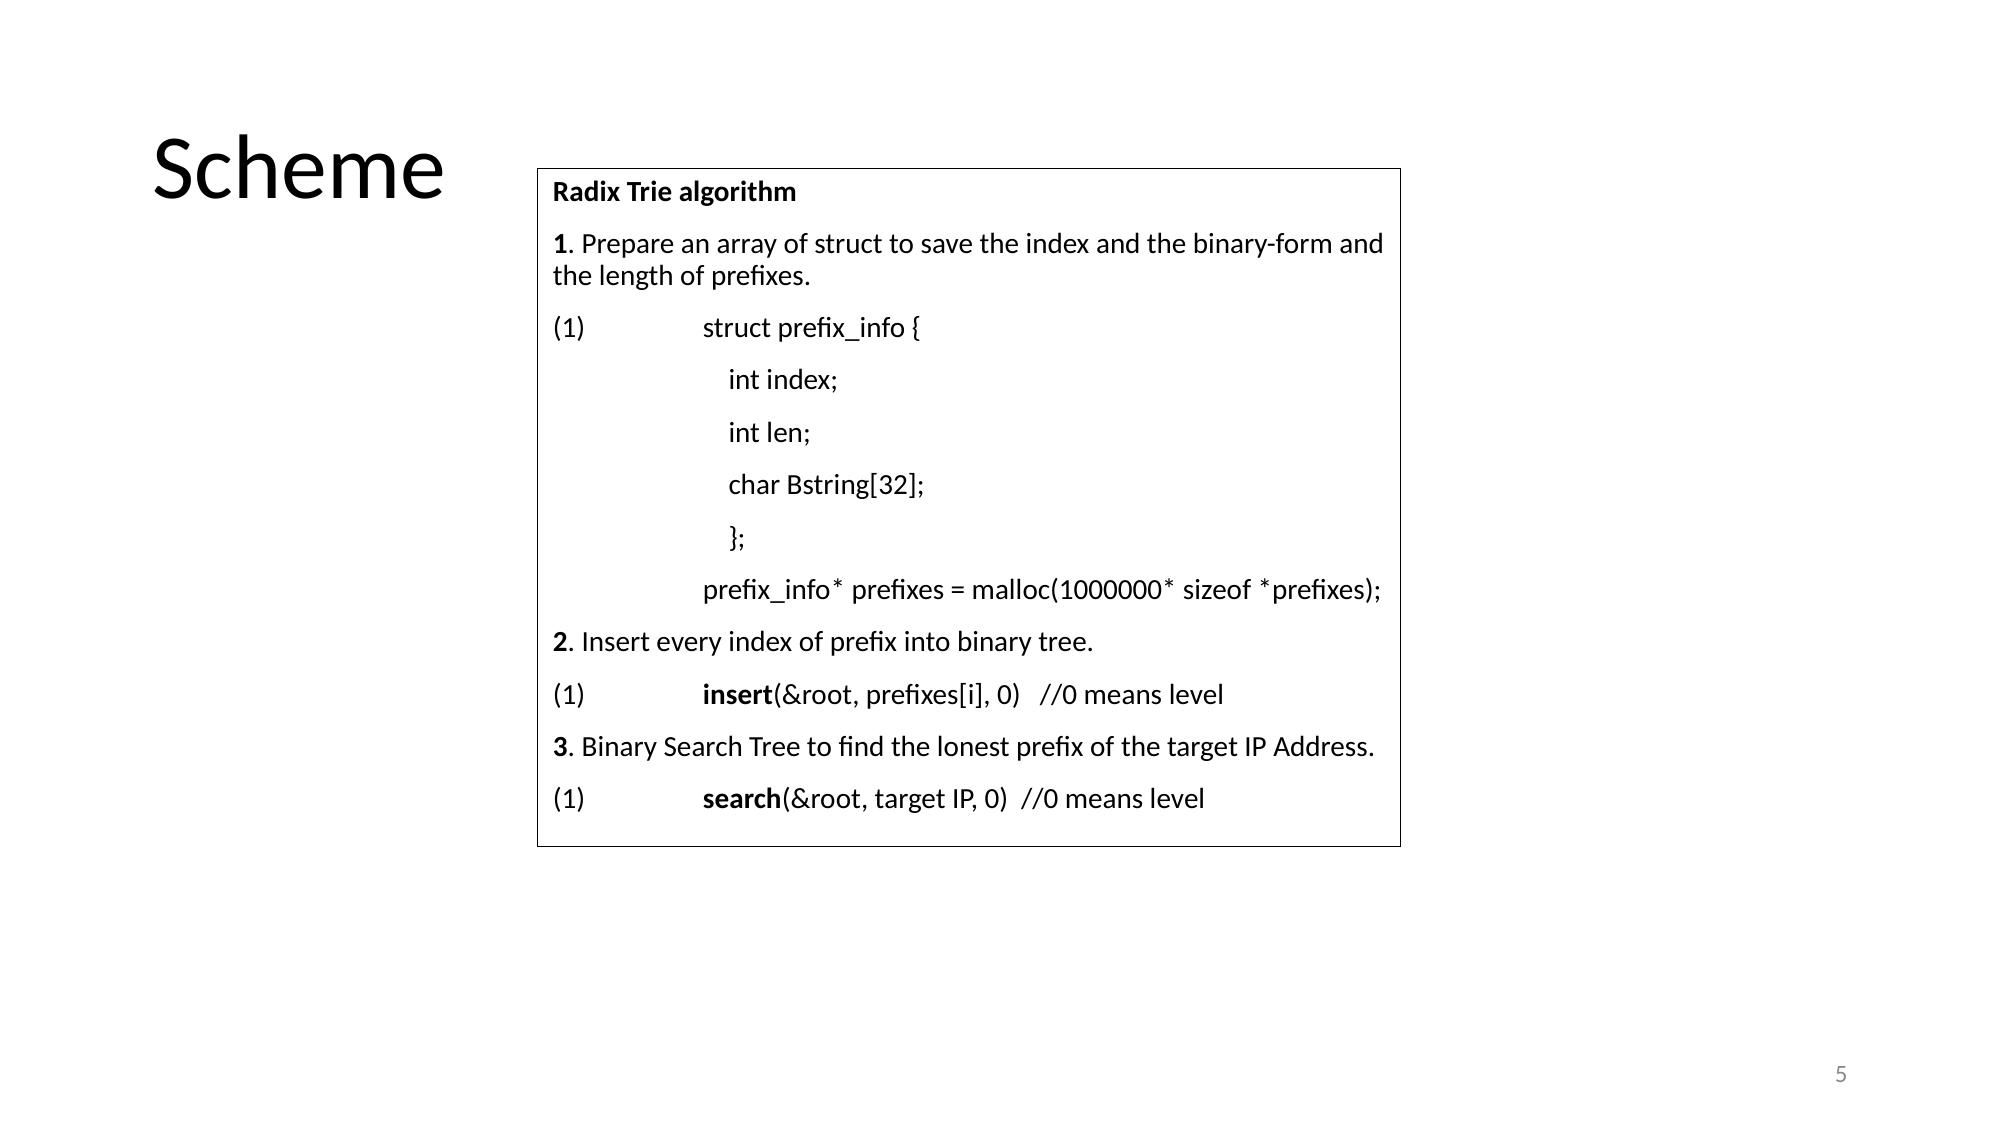

# Scheme
Radix Trie algorithm
1. Prepare an array of struct to save the index and the binary-form and the length of prefixes.
(1)	struct prefix_info {
                           int index;
                           int len;
                           char Bstring[32];
                           };
	prefix_info* prefixes = malloc(1000000* sizeof *prefixes);
2. Insert every index of prefix into binary tree.
(1)	insert(&root, prefixes[i], 0)   //0 means level
3. Binary Search Tree to find the lonest prefix of the target IP Address.
(1)	search(&root, target IP, 0)  //0 means level

5